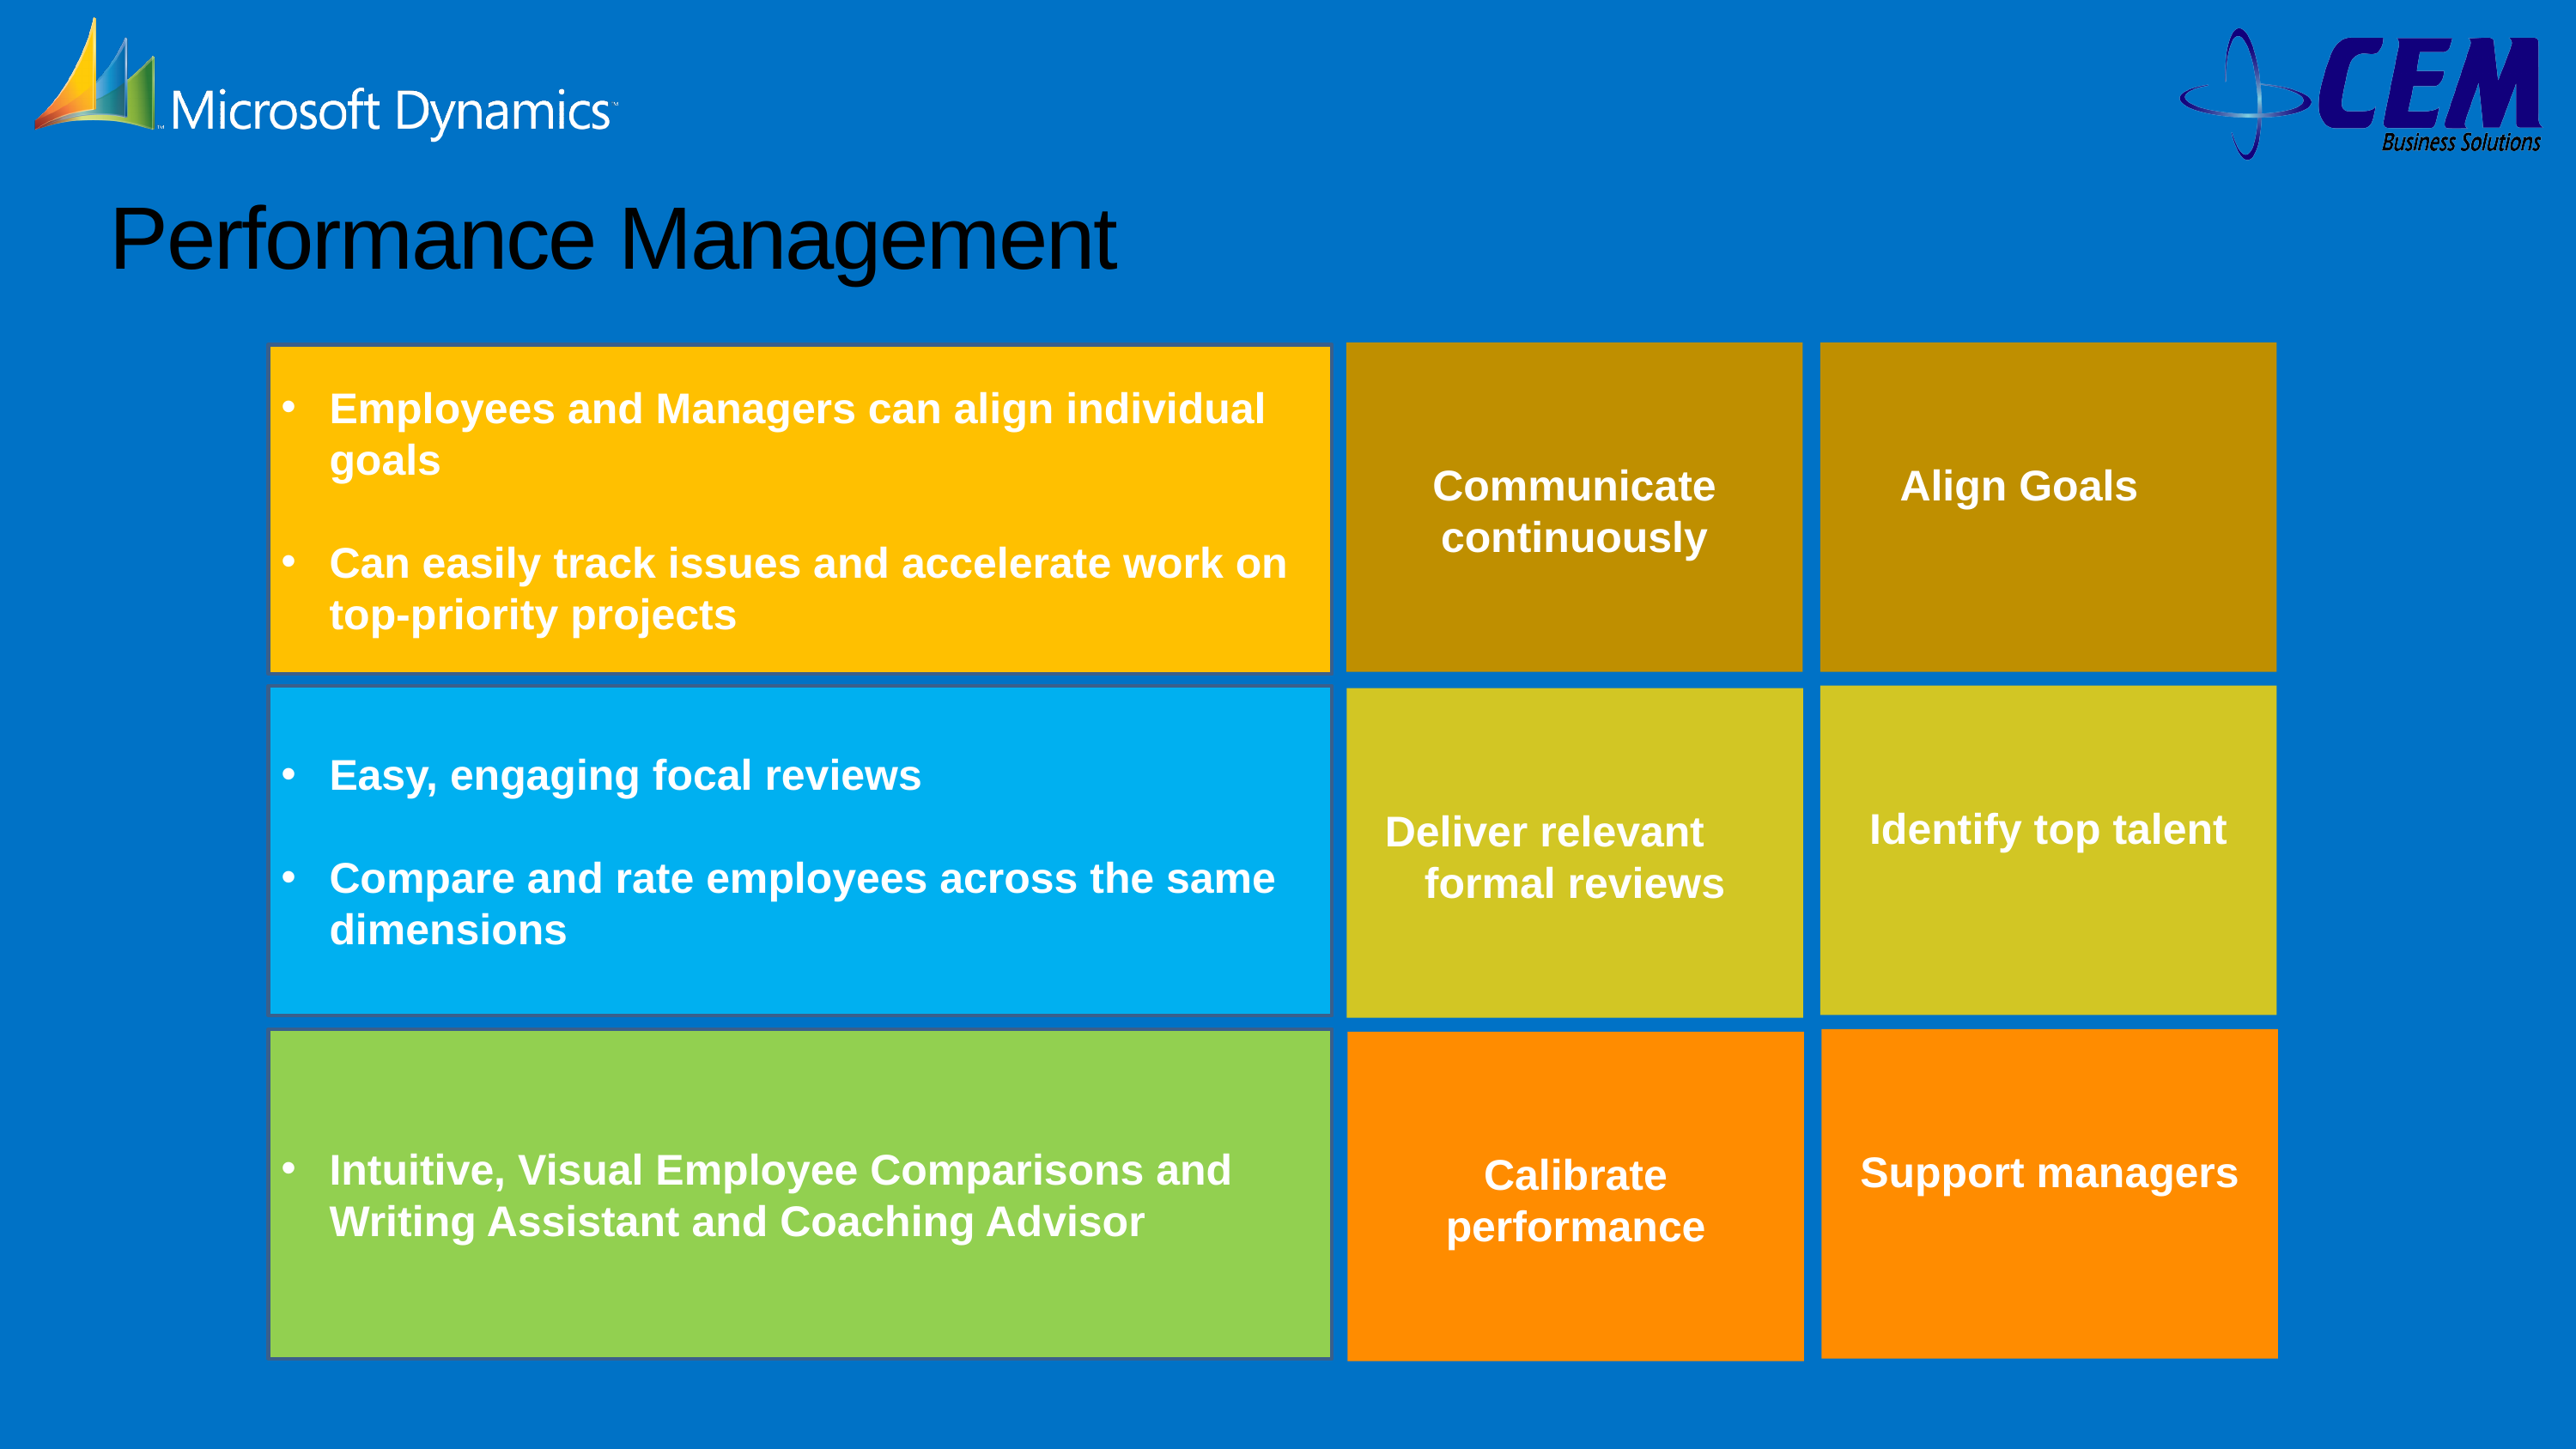

# Performance Management

     Align Goals

Communicate continuously
Employees and Managers can align individual goals

Can easily track issues and accelerate work on top-priority projects

Identify top talent
Easy, engaging focal reviews

Compare and rate employees across the same dimensions

Deliver relevant      formal reviews
Intuitive, Visual Employee Comparisons and Writing Assistant and Coaching Advisor

Support managers

Calibrate performance